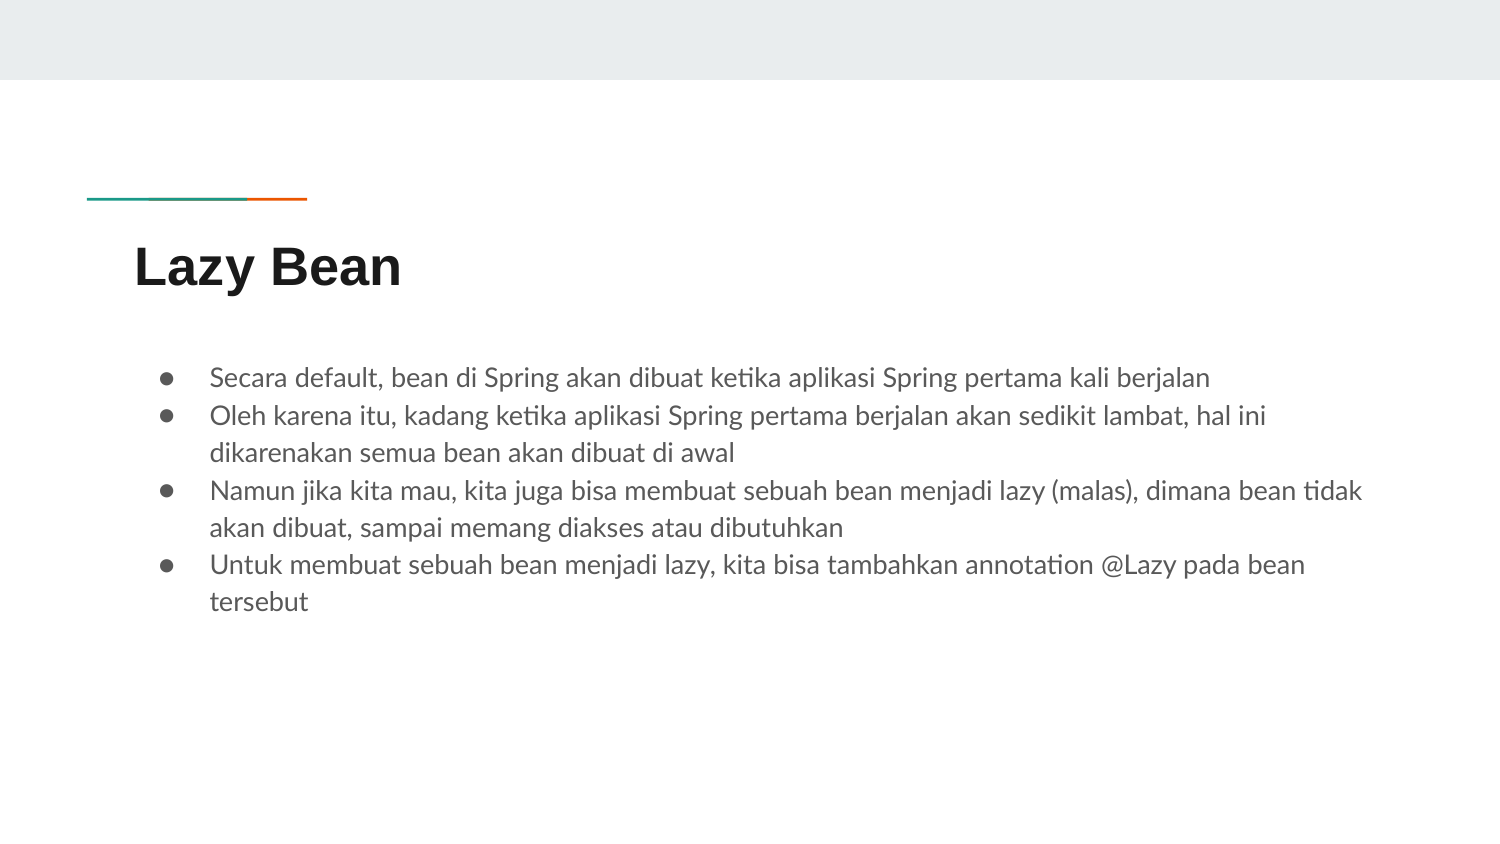

# Lazy Bean
Secara default, bean di Spring akan dibuat ketika aplikasi Spring pertama kali berjalan
Oleh karena itu, kadang ketika aplikasi Spring pertama berjalan akan sedikit lambat, hal ini dikarenakan semua bean akan dibuat di awal
Namun jika kita mau, kita juga bisa membuat sebuah bean menjadi lazy (malas), dimana bean tidak akan dibuat, sampai memang diakses atau dibutuhkan
Untuk membuat sebuah bean menjadi lazy, kita bisa tambahkan annotation @Lazy pada bean tersebut